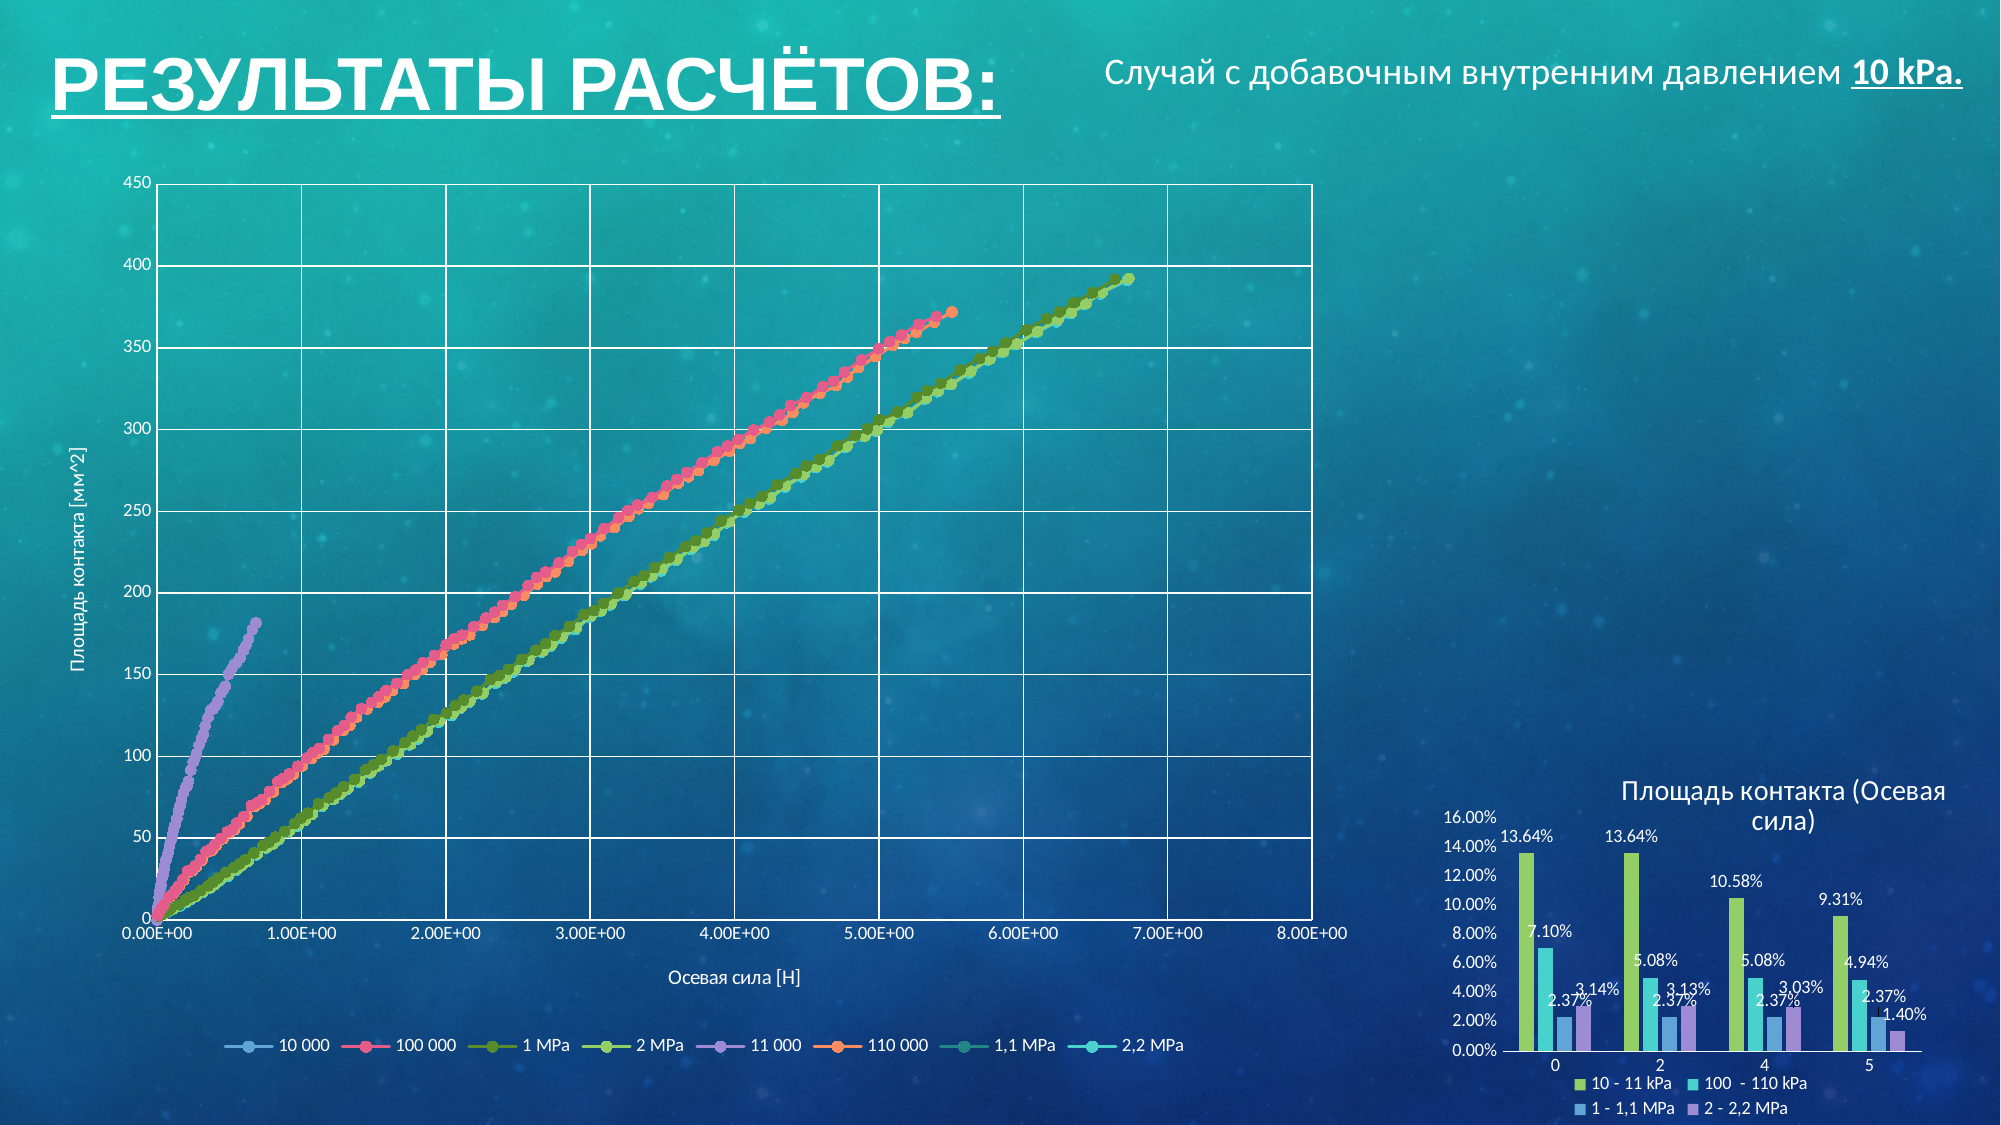

# Результаты расчётов:
Случай с добавочным внутренним давлением 10 kPa.

### Chart

| Category | 10 000 | 100 000 | 1 MPa | 2 MPa | 11 000 | 110 000 | 1,1 MPa | 2,2 MPa |
|---|---|---|---|---|---|---|---|---|

### Chart: Площадь контакта (Осевая сила)

| Category | 10 - 11 kPa | 100  - 110 kPa | 1 - 1,1 MPa | 2 - 2,2 MPa |
|---|---|---|---|---|
| 0 | 0.1364 | 0.071 | 0.0237 | 0.0314 |
| 2 | 0.1364 | 0.0508 | 0.0237 | 0.0313 |
| 4 | 0.1058 | 0.0508 | 0.0237 | 0.0303 |
| 5 | 0.0931 | 0.0494 | 0.0237 | 0.014 |